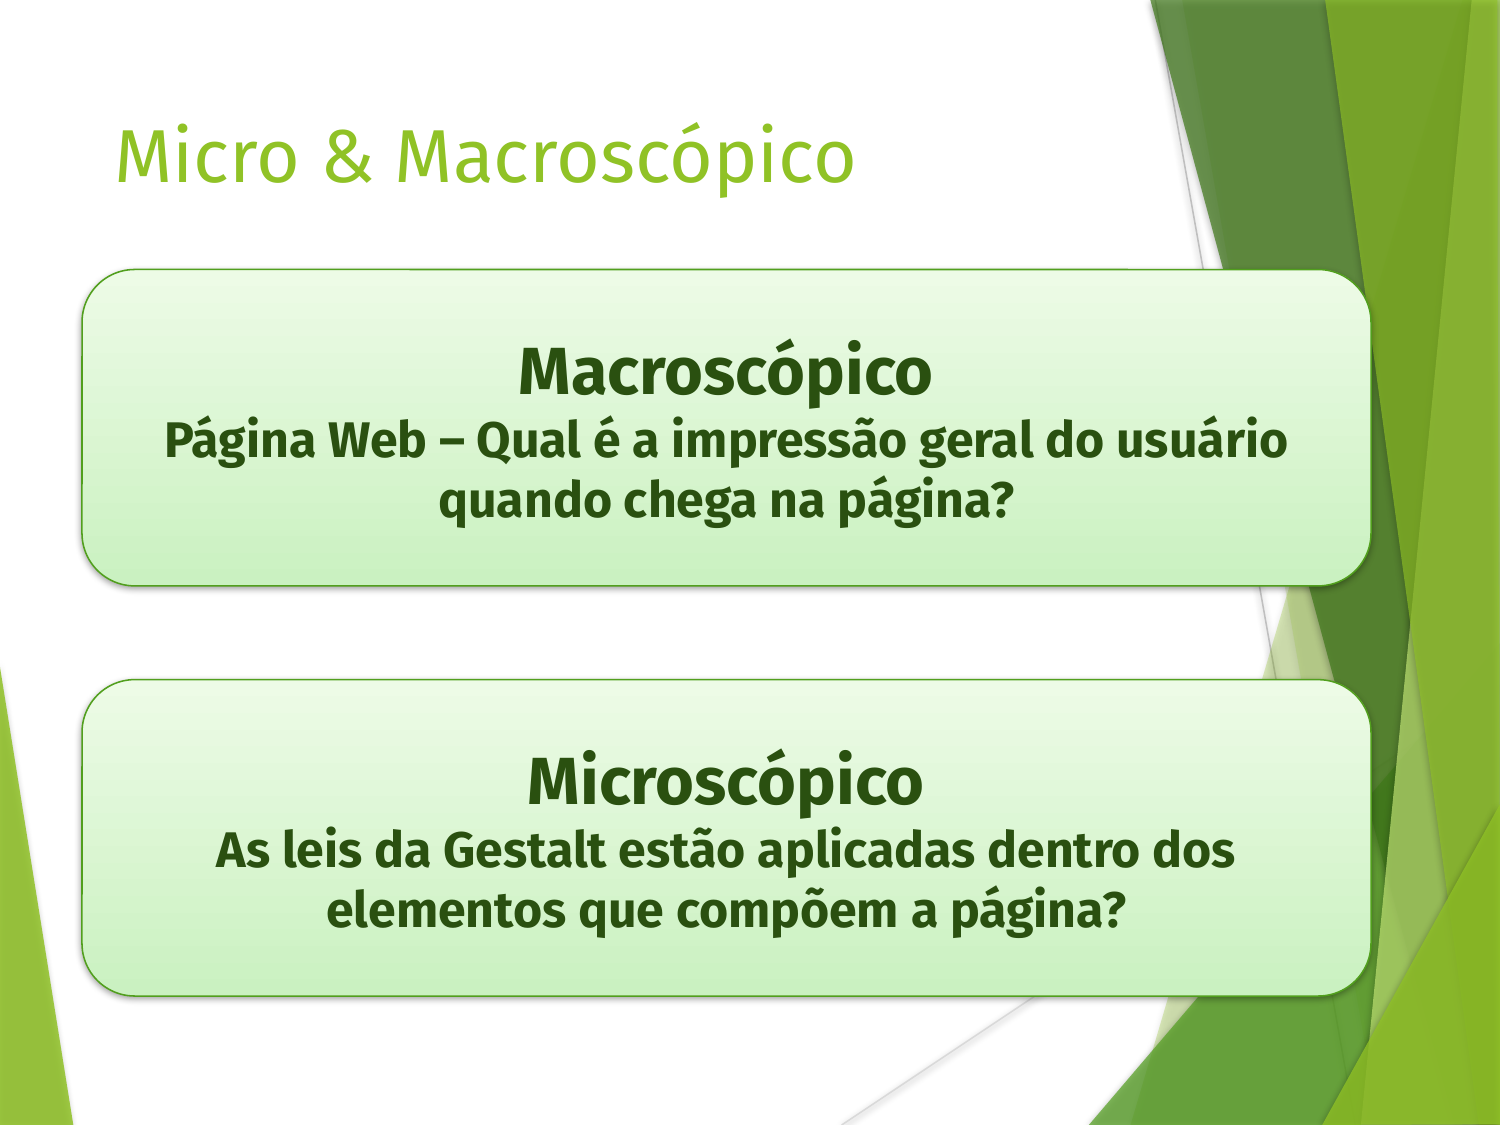

Micro & Macroscópico
Macroscópico
Página Web – Qual é a impressão geral do usuário quando chega na página?
Microscópico
As leis da Gestalt estão aplicadas dentro dos elementos que compõem a página?